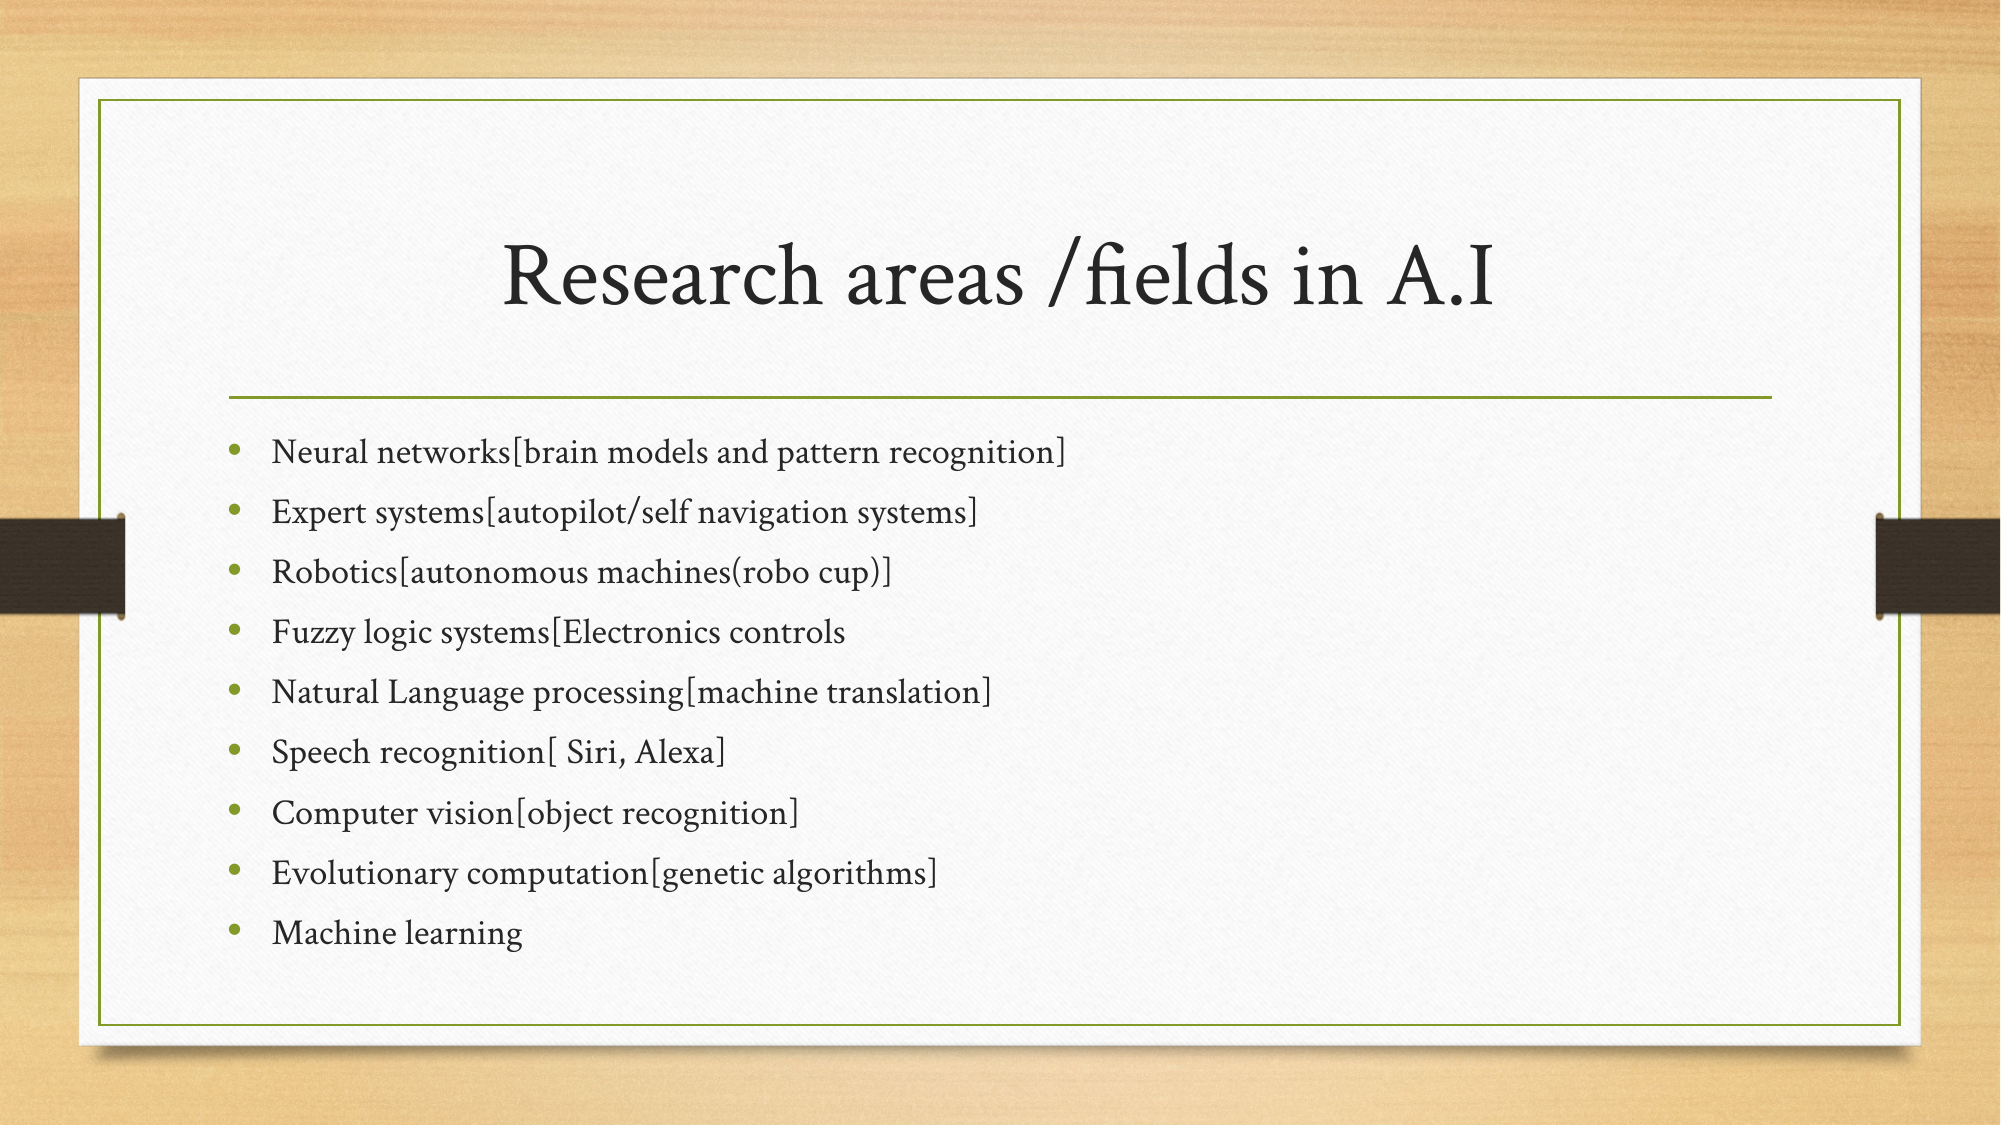

# Research areas /fields in A.I
Neural networks[brain models and pattern recognition]
Expert systems[autopilot/self navigation systems]
Robotics[autonomous machines(robo cup)]
Fuzzy logic systems[Electronics controls
Natural Language processing[machine translation]
Speech recognition[ Siri, Alexa]
Computer vision[object recognition]
Evolutionary computation[genetic algorithms]
Machine learning